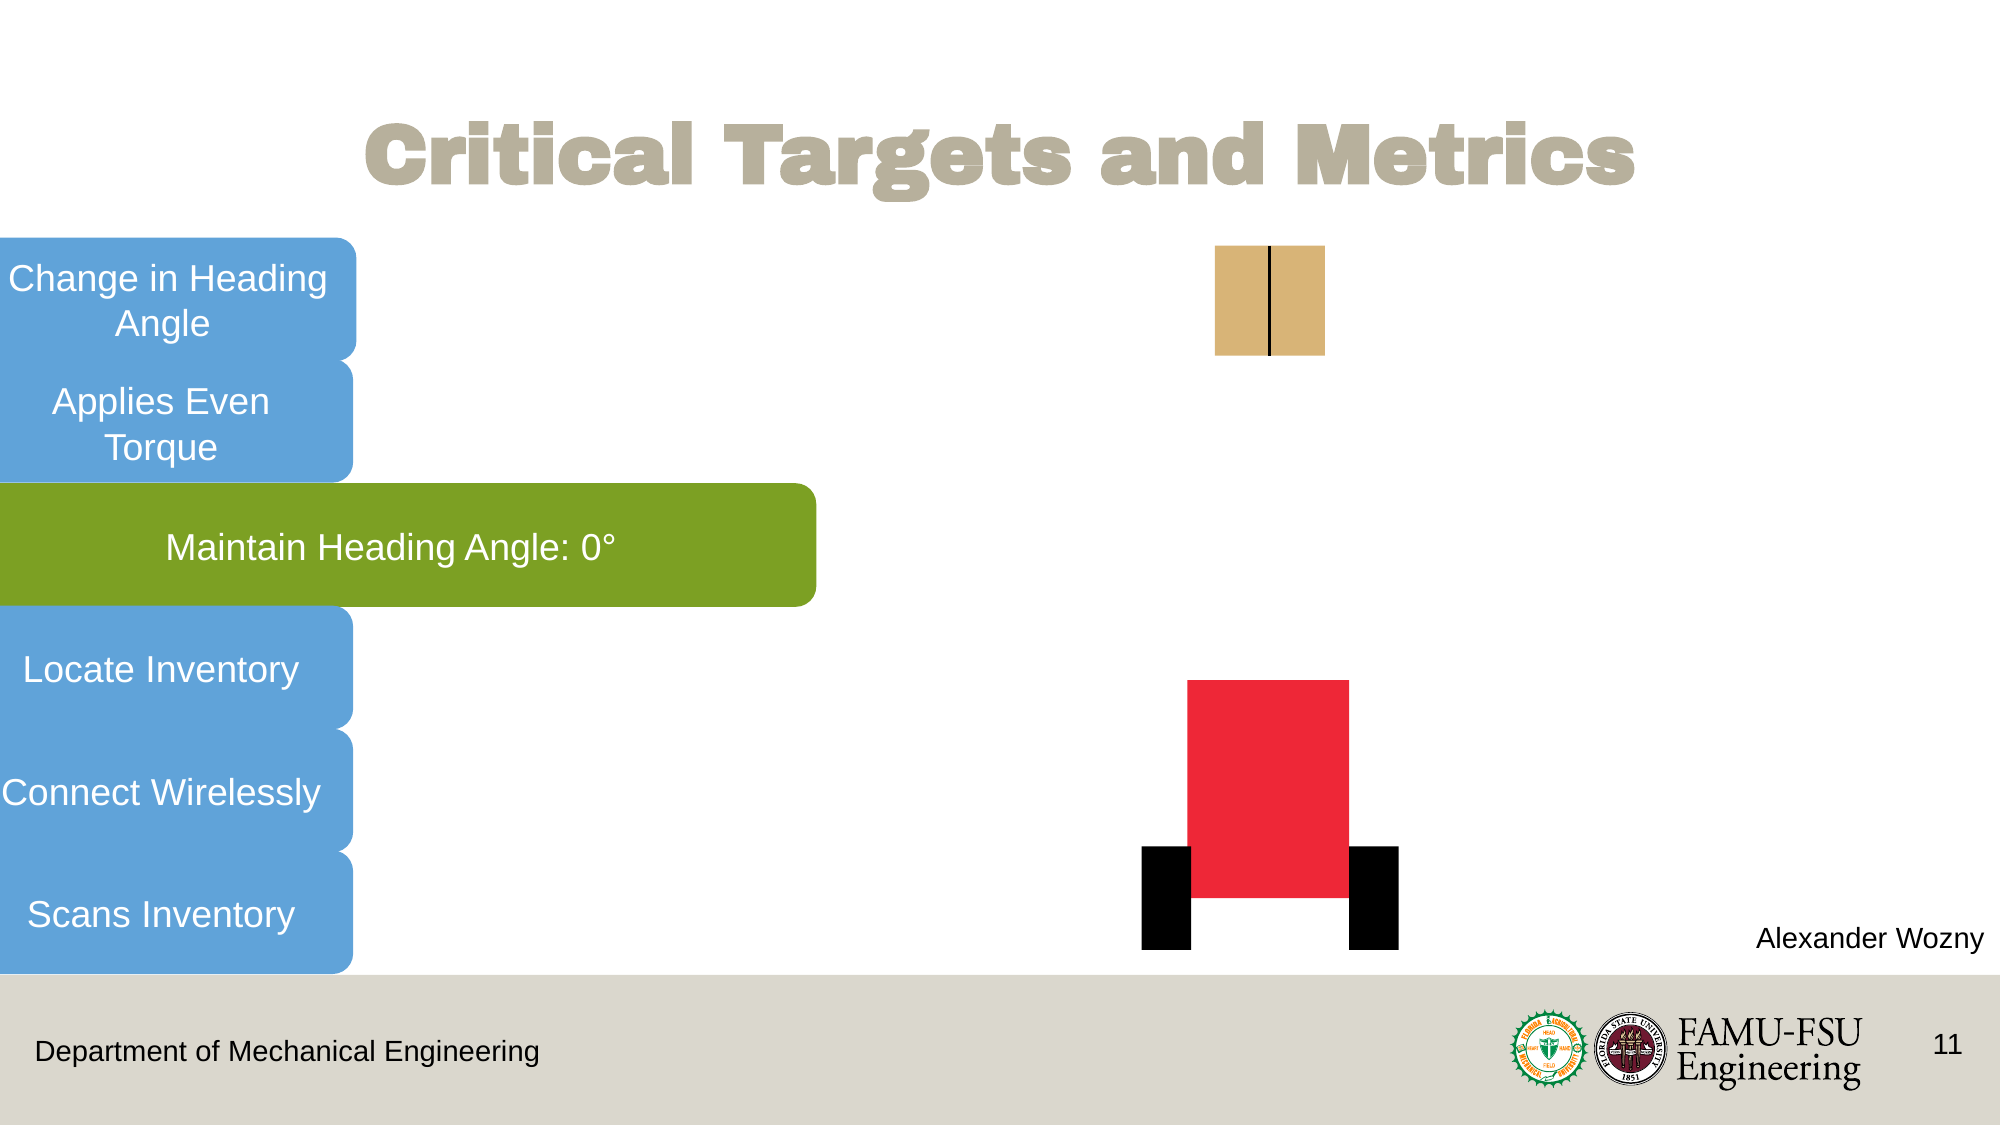

Critical Targets and Metrics
 Change in Heading Angle

Applies Even Torque
Maintain Heading Angle: 0°
Locate Inventory

Connect Wirelessly
Scans Inventory
Alexander Wozny
11